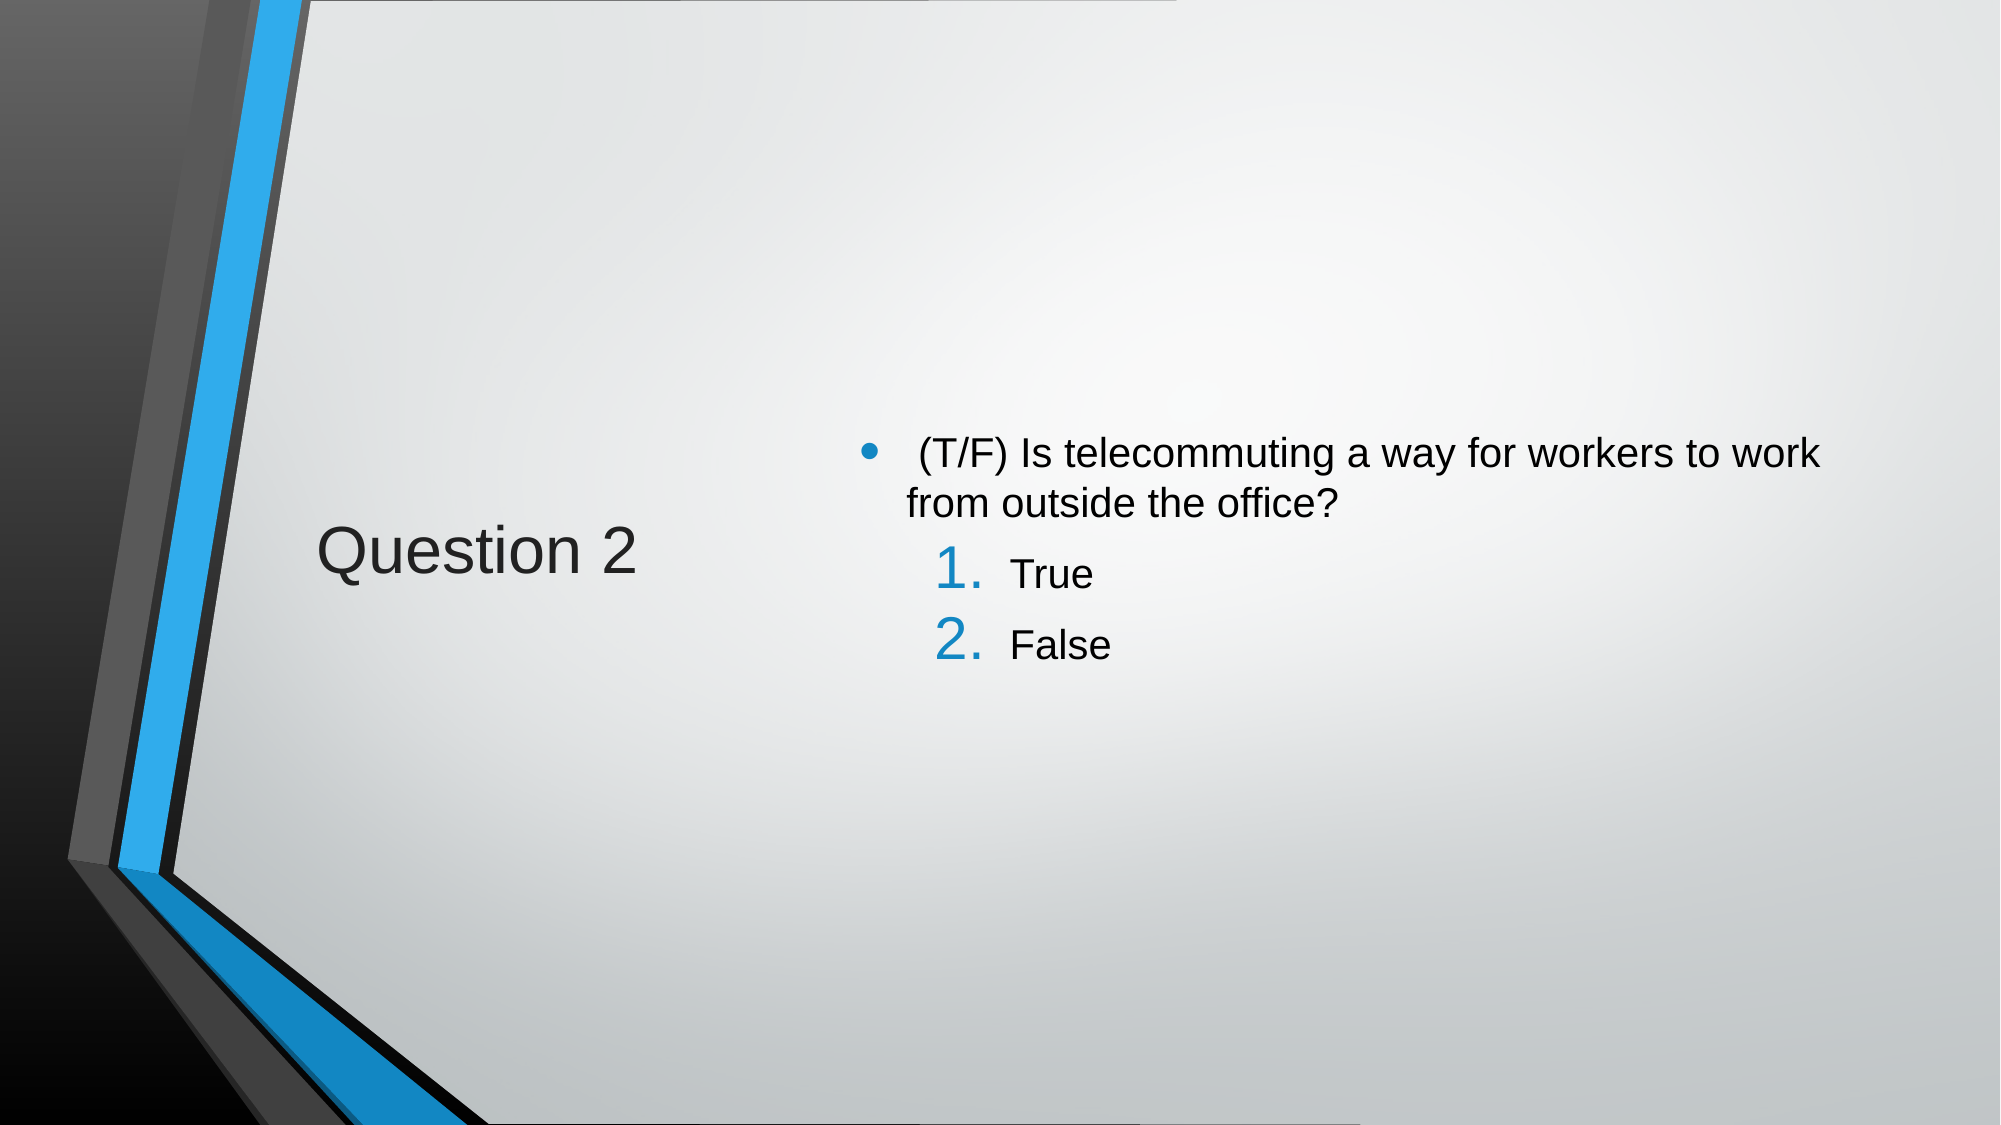

# Question 2
 (T/F) Is telecommuting a way for workers to work from outside the office?
True
False